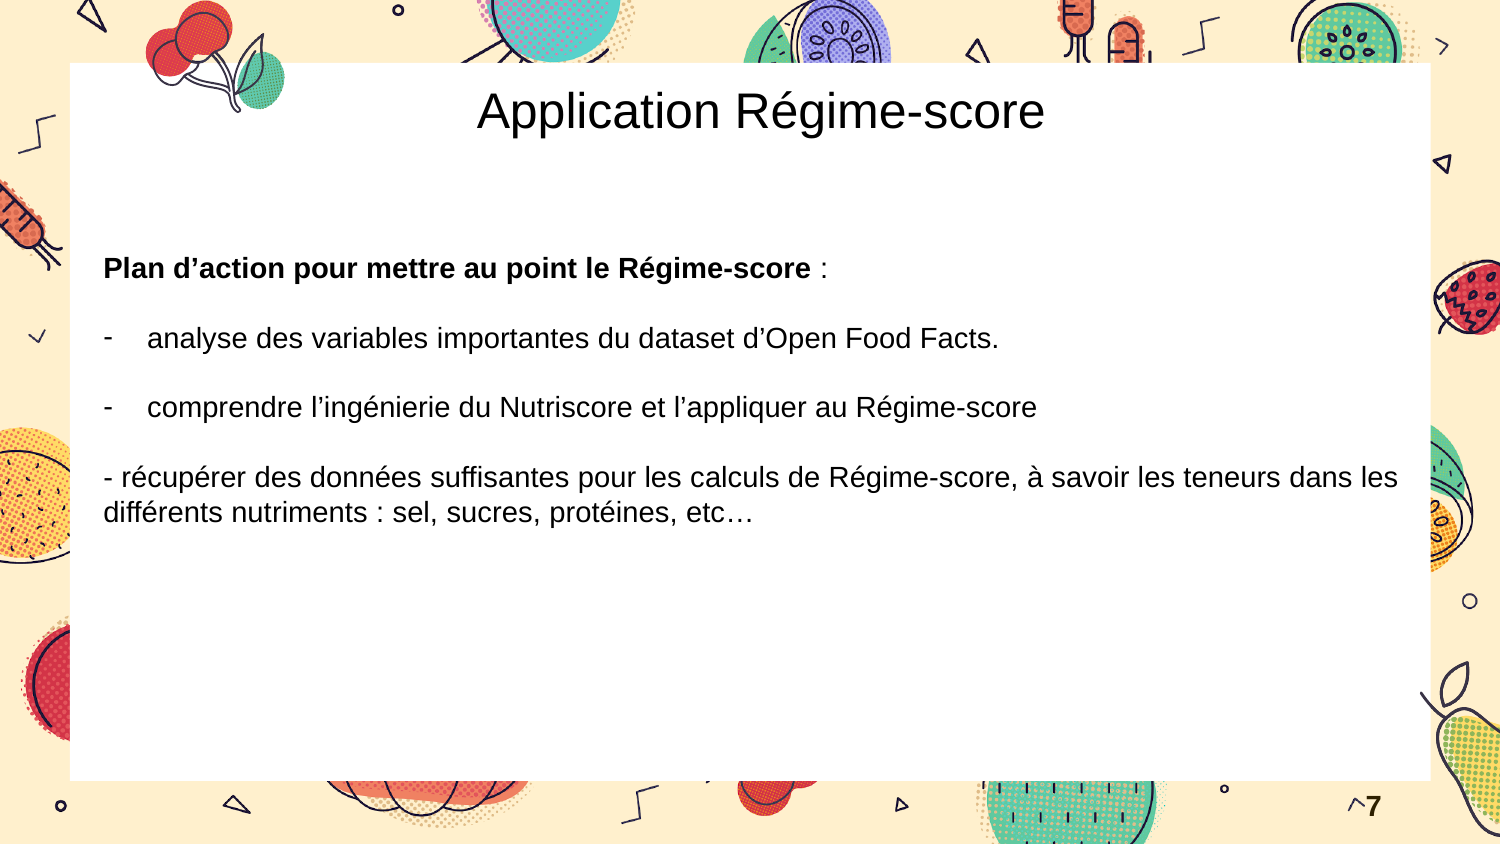

Application Régime-score
Plan d’action pour mettre au point le Régime-score :

 analyse des variables importantes du dataset d’Open Food Facts.

 comprendre l’ingénierie du Nutriscore et l’appliquer au Régime-score

- récupérer des données suffisantes pour les calculs de Régime-score, à savoir les teneurs dans les différents nutriments : sel, sucres, protéines, etc…
7